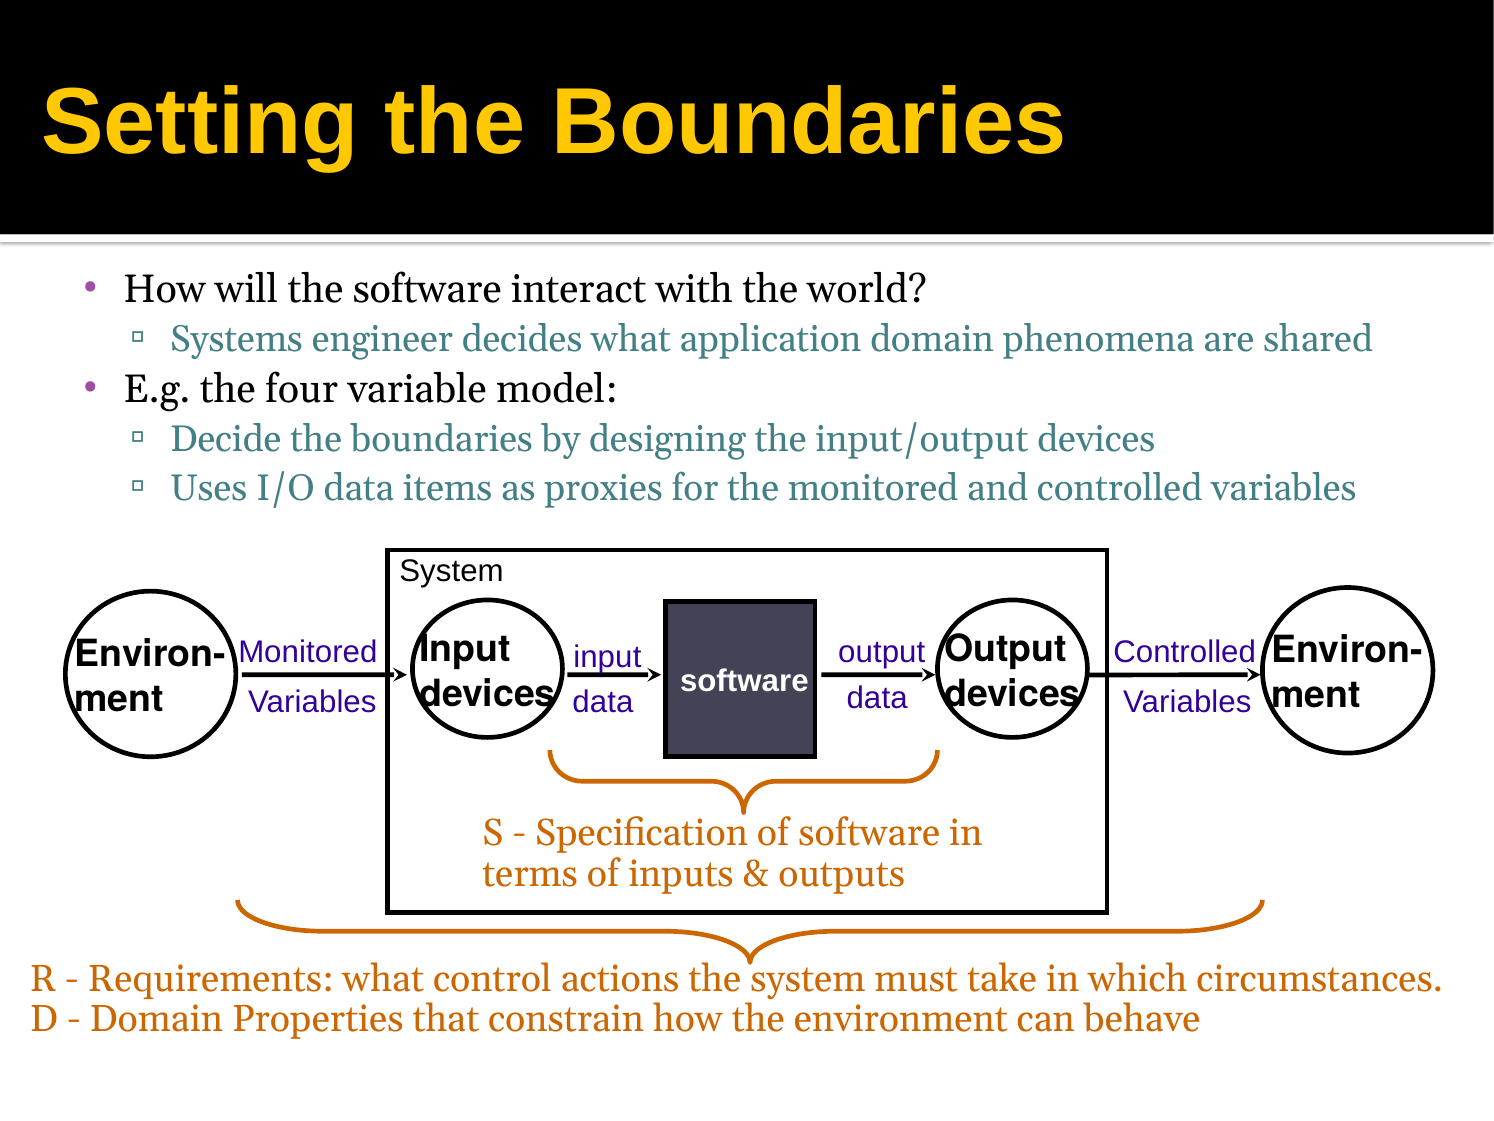

# Setting the Boundaries
How will the software interact with the world?
Systems engineer decides what application domain phenomena are shared
E.g. the four variable model:
Decide the boundaries by designing the input/output devices
Uses I/O data items as proxies for the monitored and controlled variables
System

Environ-
ment
Environ-
ment
Input
devices
Output
devices
software
Monitored
output
Controlled
input
data

 Variables
data
 Variables

S - Specification of software in
terms of inputs & outputs

R - Requirements: what control actions the system must take in which circumstances.
D - Domain Properties that constrain how the environment can behave